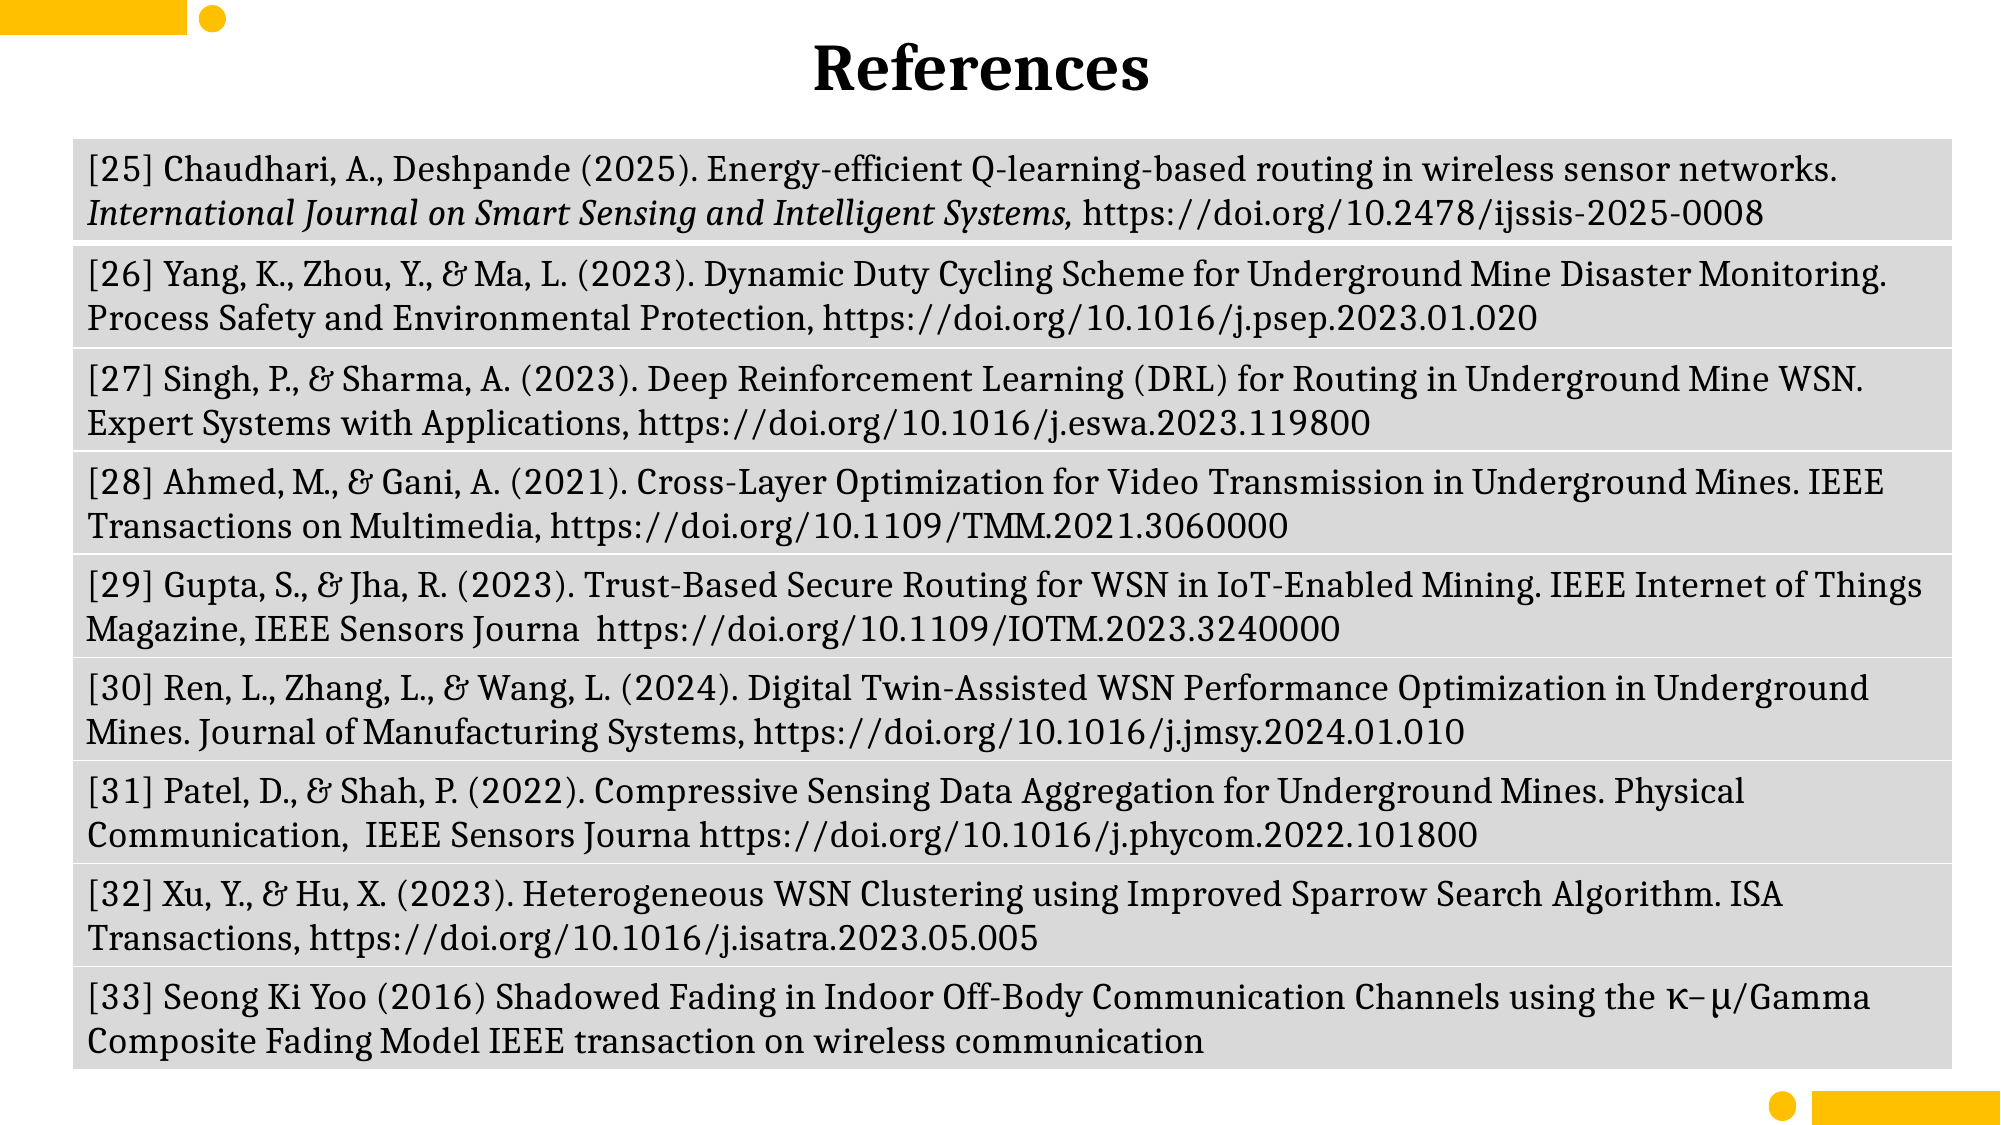

References
| [25] Chaudhari, A., Deshpande (2025). Energy-efficient Q-learning-based routing in wireless sensor networks. International Journal on Smart Sensing and Intelligent Systems, https://doi.org/10.2478/ijssis-2025-0008 |
| --- |
| [26] Yang, K., Zhou, Y., & Ma, L. (2023). Dynamic Duty Cycling Scheme for Underground Mine Disaster Monitoring. Process Safety and Environmental Protection, https://doi.org/10.1016/j.psep.2023.01.020 |
| [27] Singh, P., & Sharma, A. (2023). Deep Reinforcement Learning (DRL) for Routing in Underground Mine WSN. Expert Systems with Applications, https://doi.org/10.1016/j.eswa.2023.119800 |
| [28] Ahmed, M., & Gani, A. (2021). Cross-Layer Optimization for Video Transmission in Underground Mines. IEEE Transactions on Multimedia, https://doi.org/10.1109/TMM.2021.3060000 |
| [29] Gupta, S., & Jha, R. (2023). Trust-Based Secure Routing for WSN in IoT-Enabled Mining. IEEE Internet of Things Magazine, IEEE Sensors Journa https://doi.org/10.1109/IOTM.2023.3240000 |
| [30] Ren, L., Zhang, L., & Wang, L. (2024). Digital Twin-Assisted WSN Performance Optimization in Underground Mines. Journal of Manufacturing Systems, https://doi.org/10.1016/j.jmsy.2024.01.010 |
| [31] Patel, D., & Shah, P. (2022). Compressive Sensing Data Aggregation for Underground Mines. Physical Communication, IEEE Sensors Journa https://doi.org/10.1016/j.phycom.2022.101800 |
| [32] Xu, Y., & Hu, X. (2023). Heterogeneous WSN Clustering using Improved Sparrow Search Algorithm. ISA Transactions, https://doi.org/10.1016/j.isatra.2023.05.005 |
| [33] Seong Ki Yoo (2016) Shadowed Fading in Indoor Off-Body Communication Channels using the κ−μ/Gamma Composite Fading Model IEEE transaction on wireless communication |